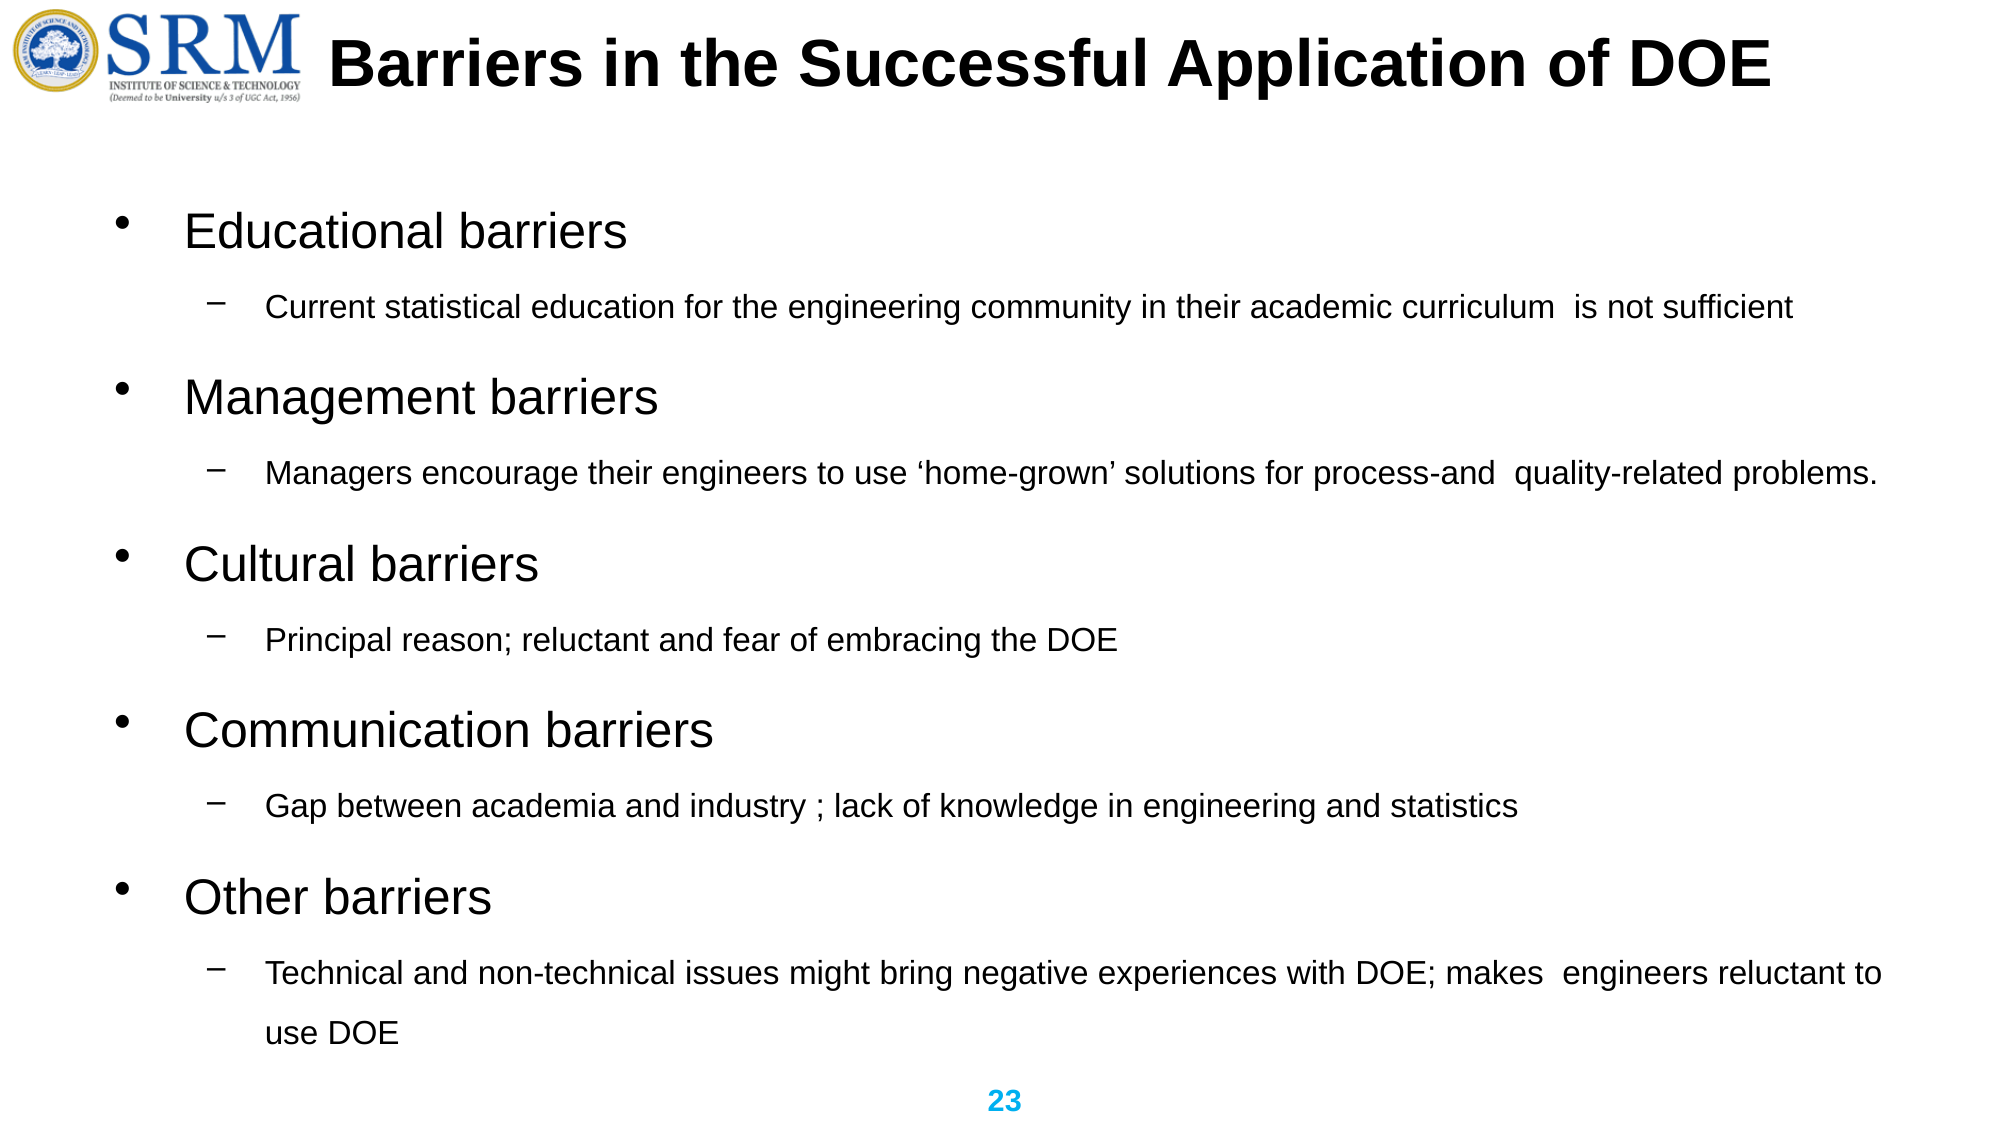

# Barriers in the Successful Application of DOE
Educational barriers
Current statistical education for the engineering community in their academic curriculum  is not sufficient
Management barriers
Managers encourage their engineers to use ‘home-grown’ solutions for process-and  quality-related problems.
Cultural barriers
Principal reason; reluctant and fear of embracing the DOE
Communication barriers
Gap between academia and industry ; lack of knowledge in engineering and statistics
Other barriers
Technical and non-technical issues might bring negative experiences with DOE; makes  engineers reluctant to use DOE

23